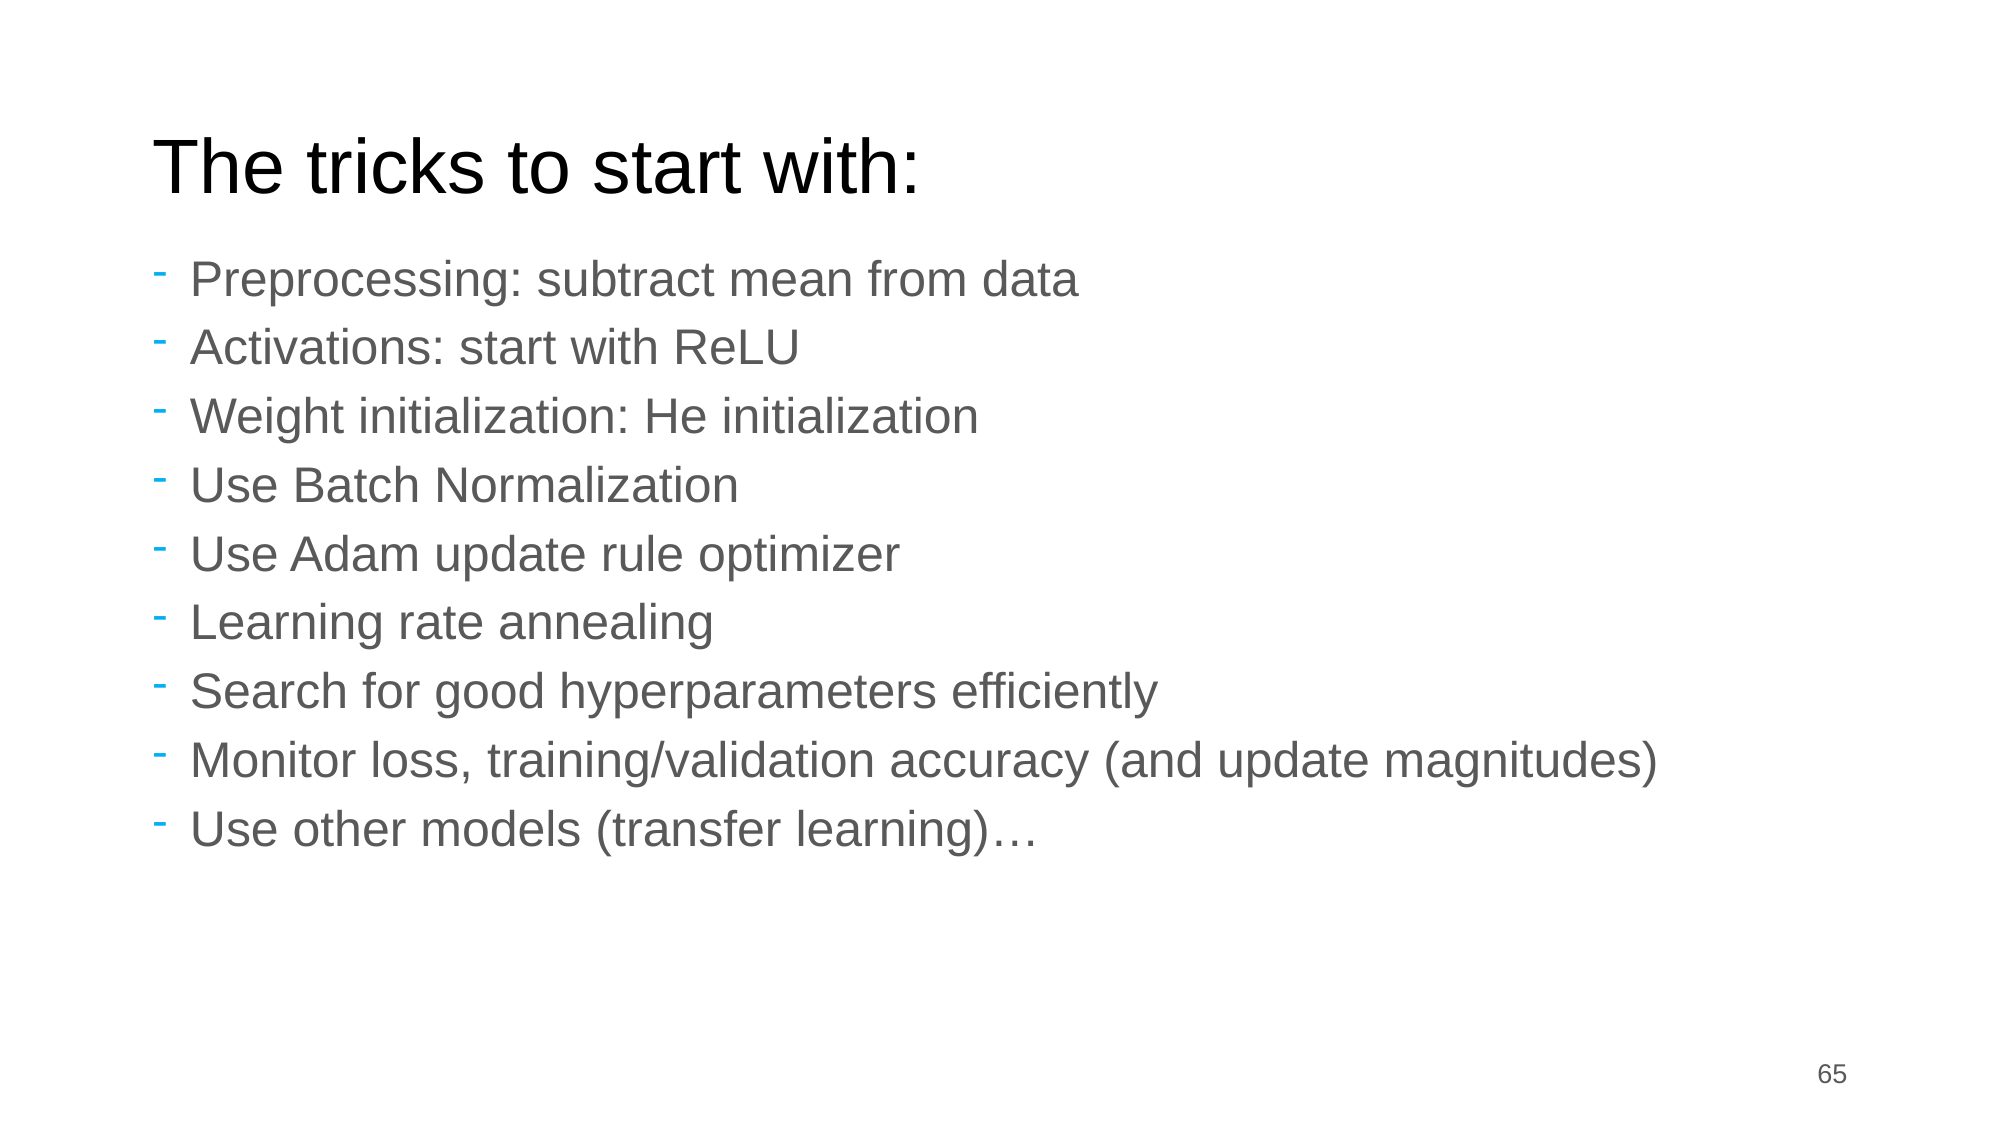

# The tricks to start with:
Preprocessing: subtract mean from data
Activations: start with ReLU
Weight initialization: He initialization
Use Batch Normalization
Use Adam update rule optimizer
Learning rate annealing
Search for good hyperparameters efficiently
Monitor loss, training/validation accuracy (and update magnitudes)
Use other models (transfer learning)…
65